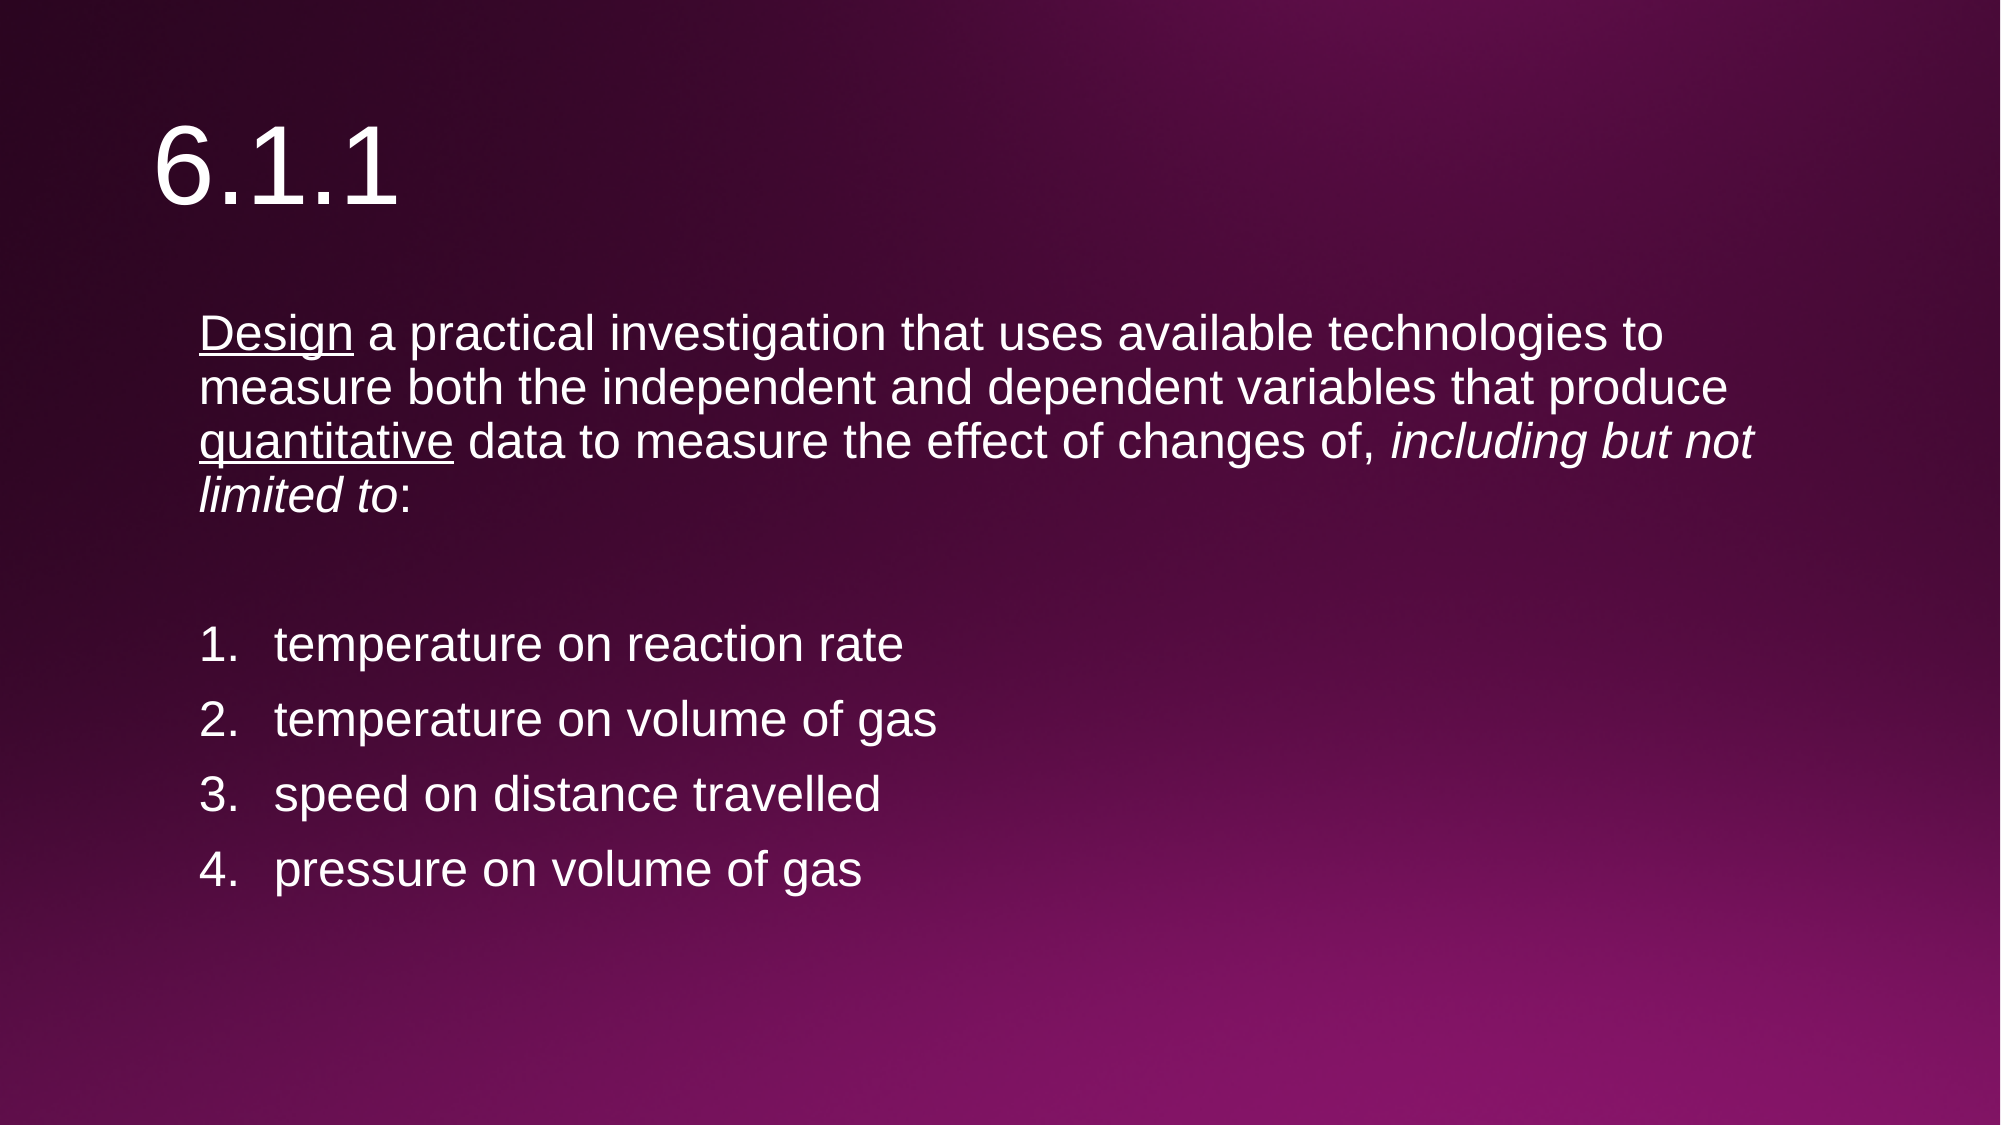

# 6.1.1
Design a practical investigation that uses available technologies to measure both the independent and dependent variables that produce quantitative data to measure the effect of changes of, including but not limited to:

temperature on reaction rate
temperature on volume of gas
speed on distance travelled
pressure on volume of gas